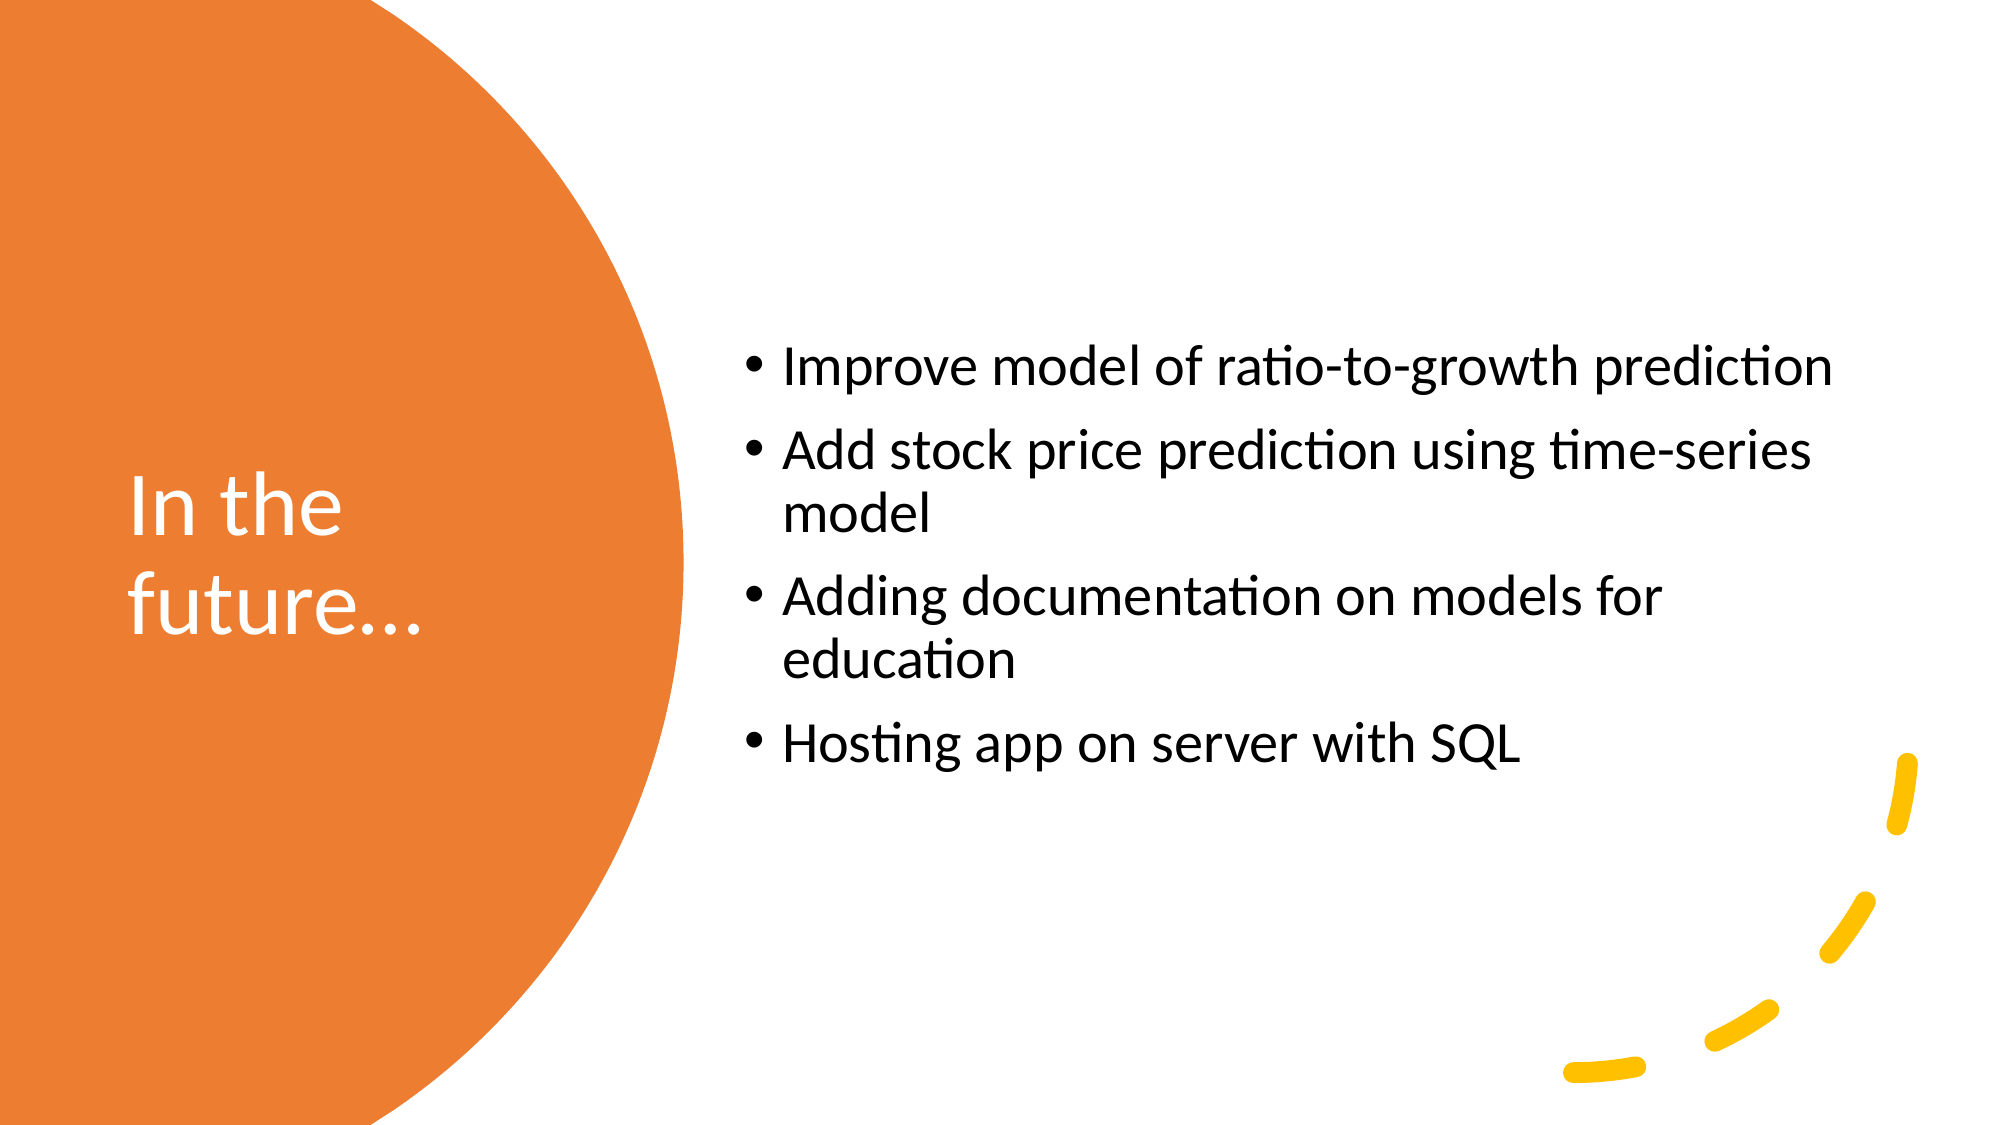

Improve model of ratio-to-growth prediction
Add stock price prediction using time-series model
Adding documentation on models for education
Hosting app on server with SQL
# In the future…